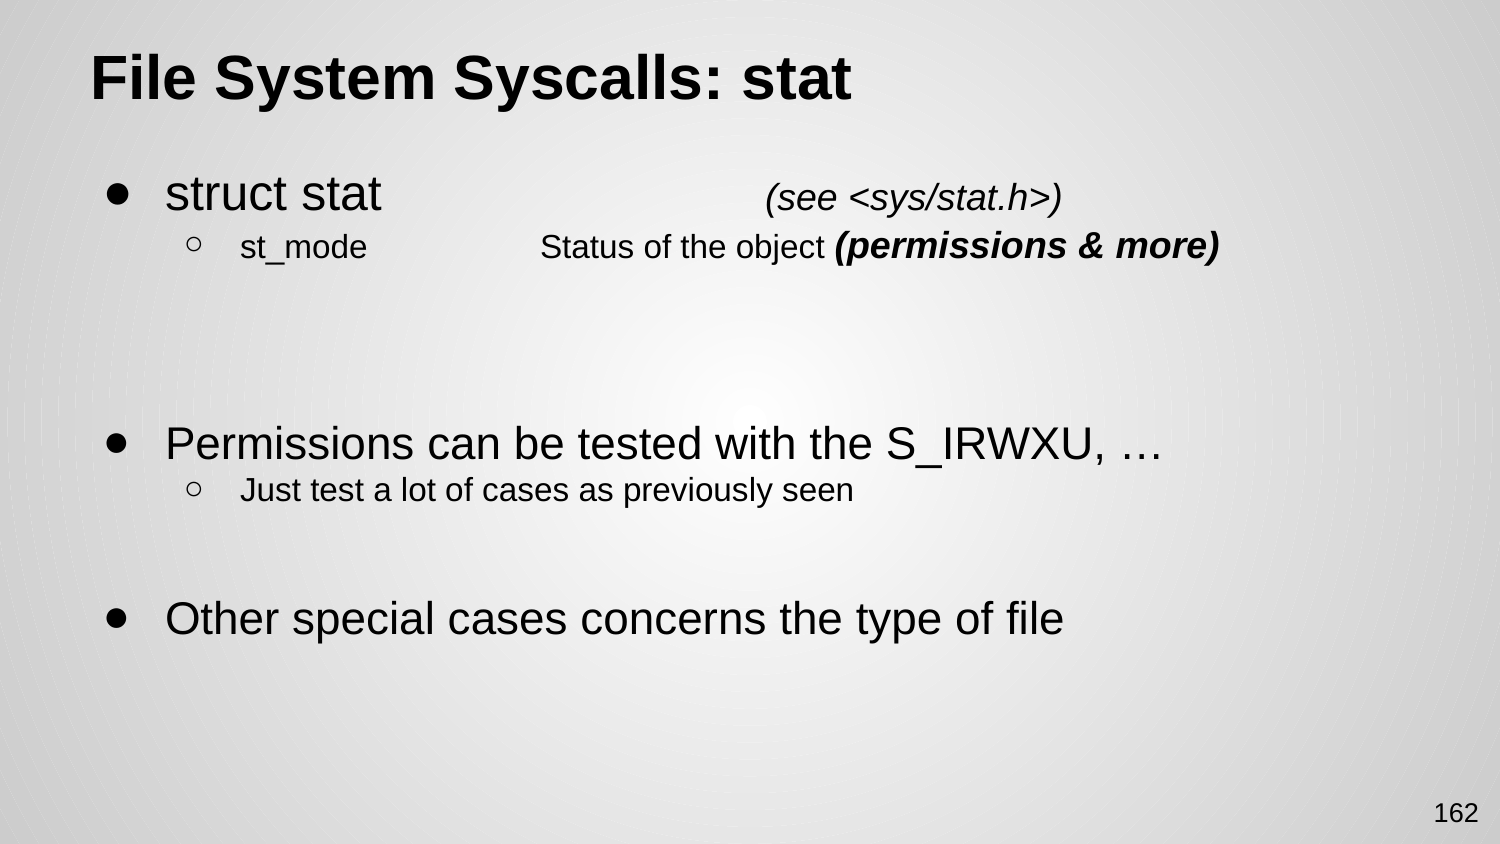

# File System Syscalls: stat
struct stat			(see <sys/stat.h>)
st_mode		Status of the object (permissions & more)

Permissions can be tested with the S_IRWXU, …
Just test a lot of cases as previously seen

Other special cases concerns the type of file

162